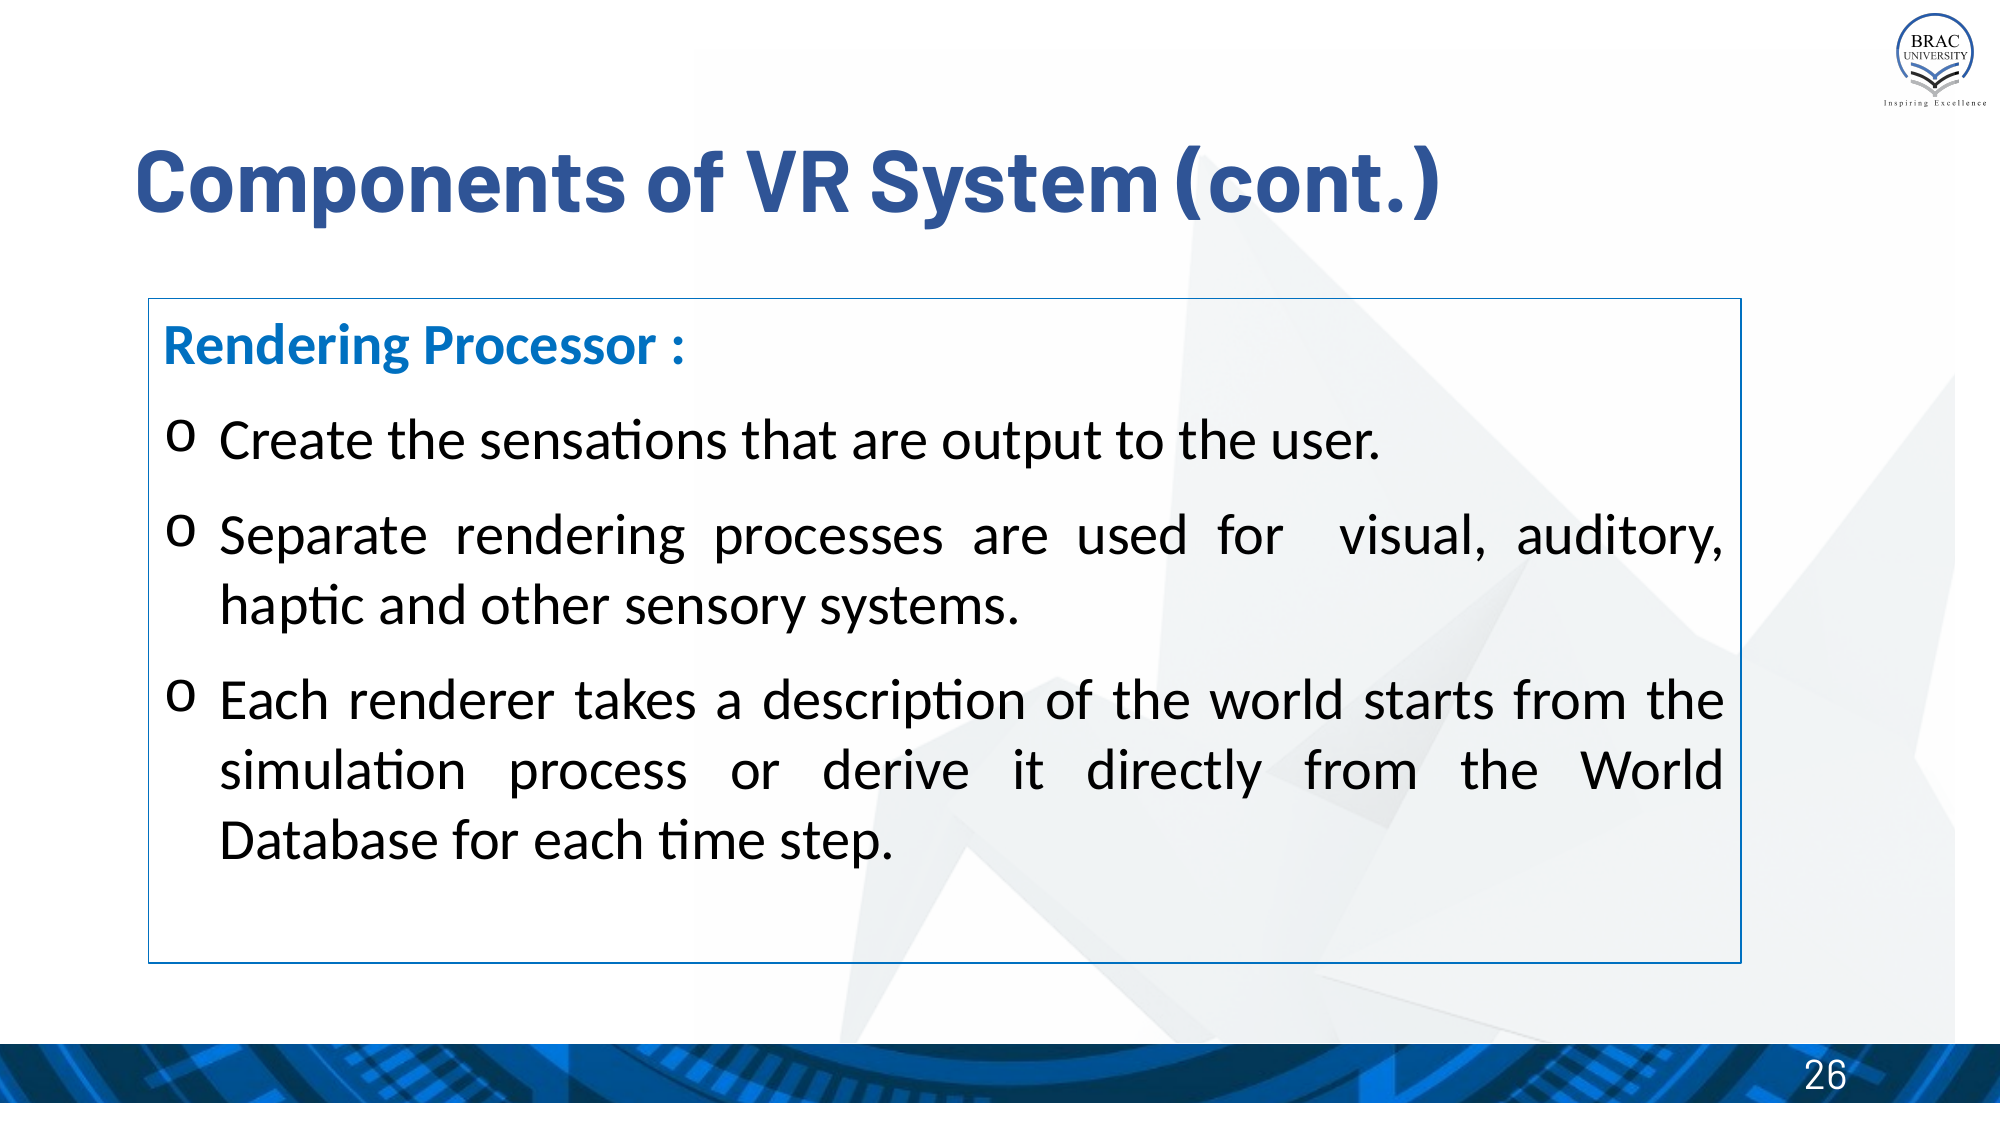

# Components of VR System (cont.)
Rendering Processor :
Create the sensations that are output to the user.
Separate rendering processes are used for  visual, auditory, haptic and other sensory systems.
Each renderer takes a description of the world starts from the simulation process or derive it directly from the World Database for each time step.

26